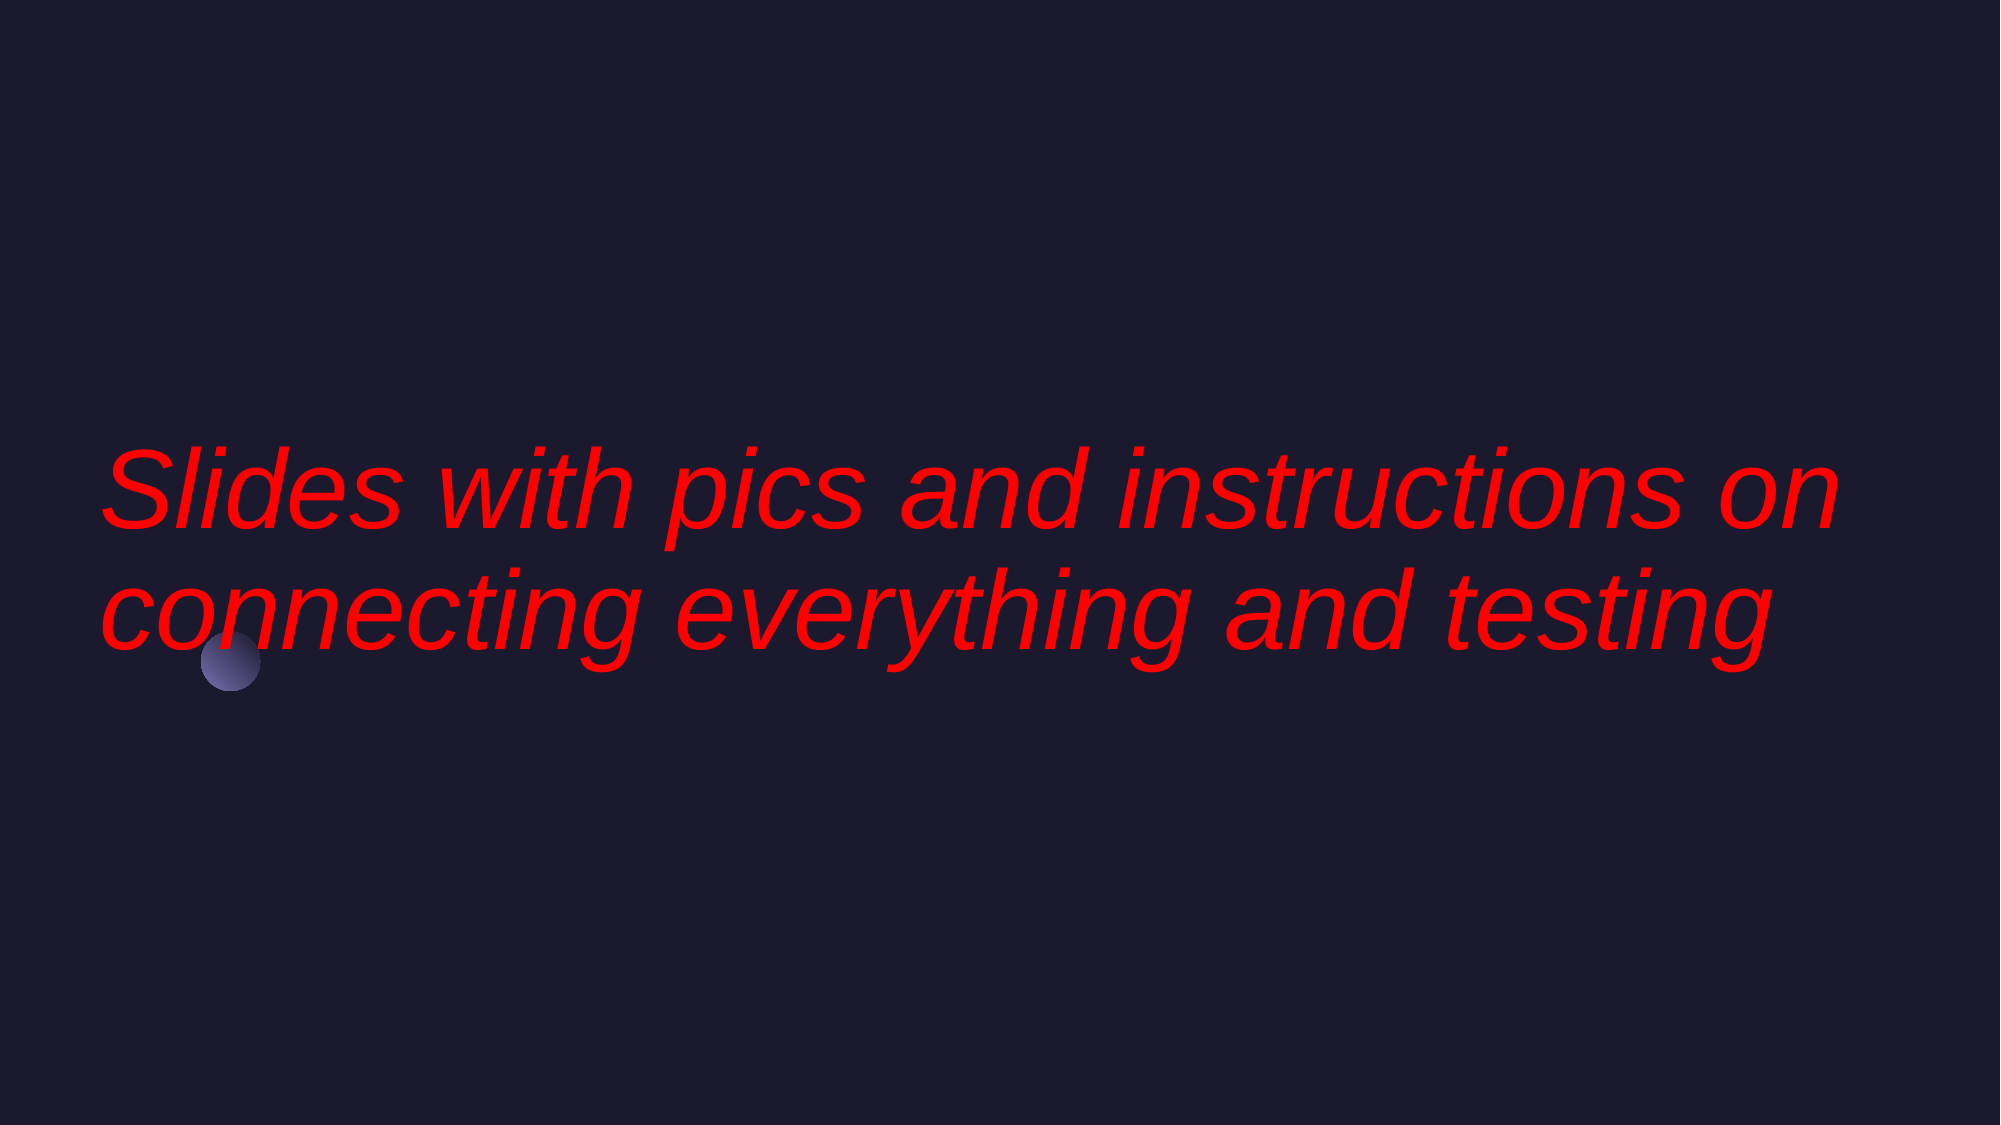

# Slides with pics and instructions on connecting everything and testing